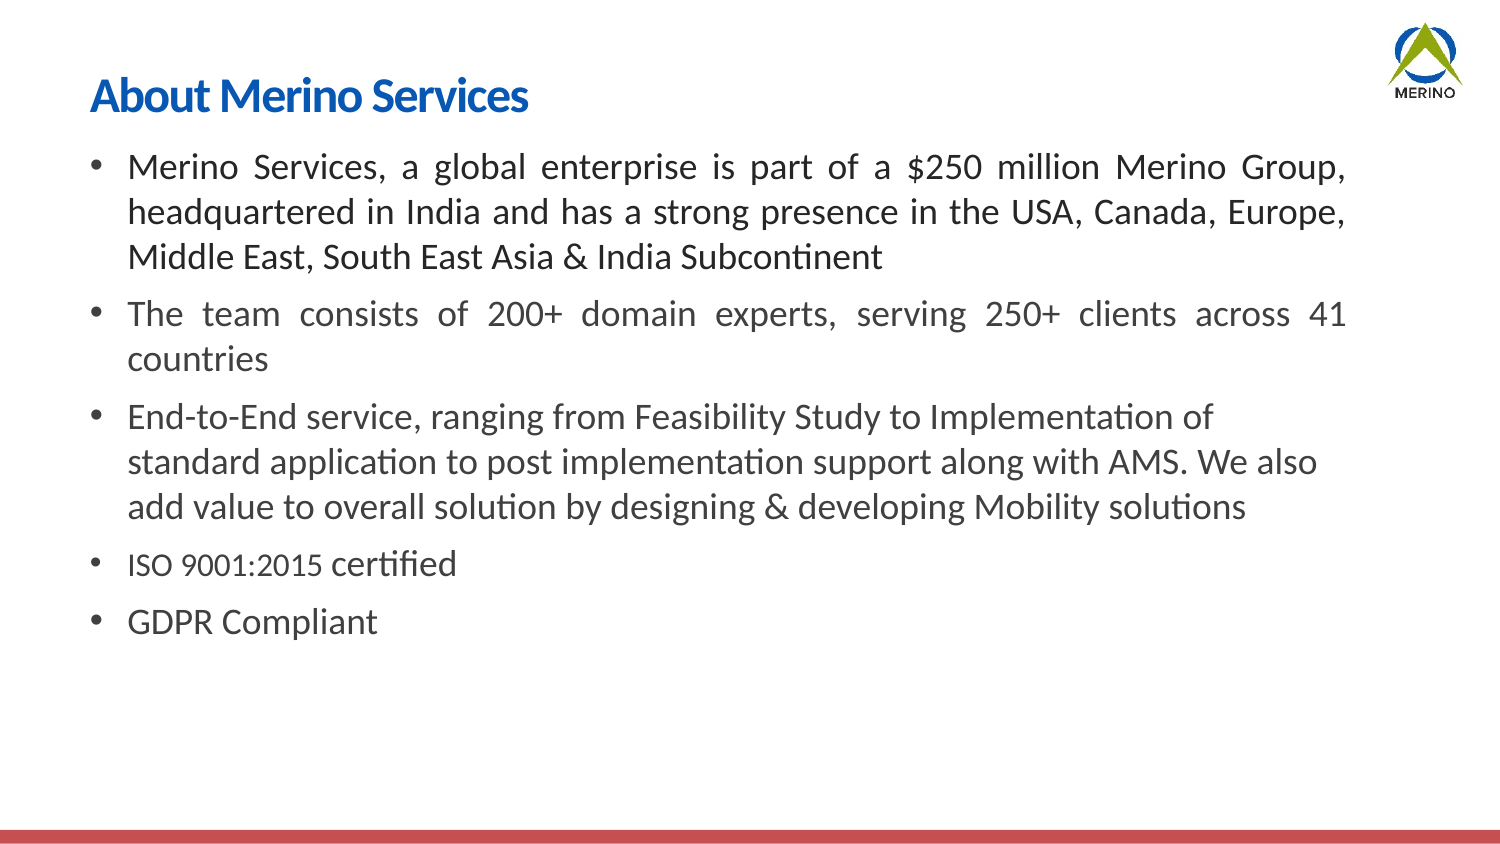

# About Merino Services
Merino Services, a global enterprise is part of a $250 million Merino Group, headquartered in India and has a strong presence in the USA, Canada, Europe, Middle East, South East Asia & India Subcontinent
The team consists of 200+ domain experts, serving 250+ clients across 41 countries
End-to-End service, ranging from Feasibility Study to Implementation of standard application to post implementation support along with AMS. We also add value to overall solution by designing & developing Mobility solutions
ISO 9001:2015 certified
GDPR Compliant